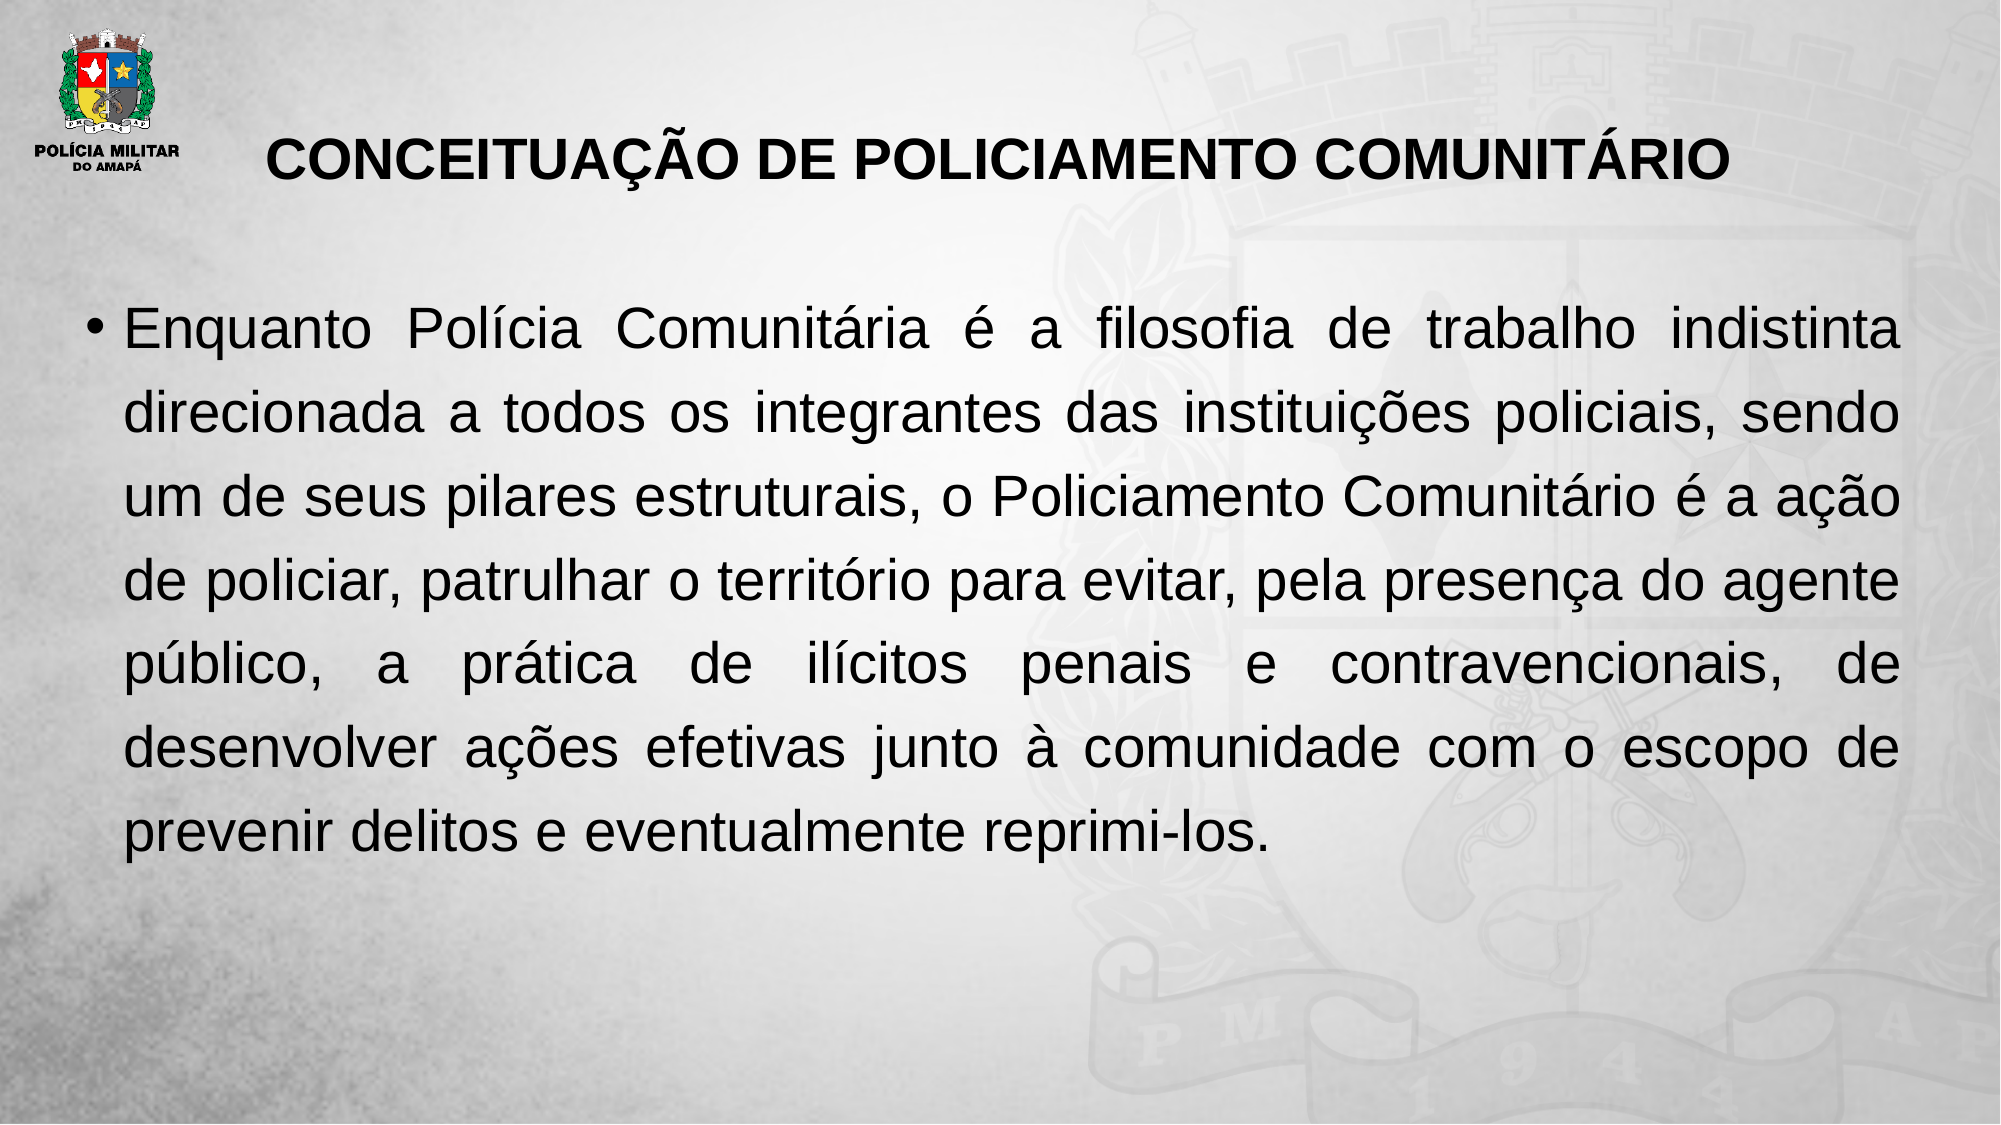

# Conceituação de Policiamento Comunitário
Enquanto Polícia Comunitária é a filosofia de trabalho indistinta direcionada a todos os integrantes das instituições policiais, sendo um de seus pilares estruturais, o Policiamento Comunitário é a ação de policiar, patrulhar o território para evitar, pela presença do agente público, a prática de ilícitos penais e contravencionais, de desenvolver ações efetivas junto à comunidade com o escopo de prevenir delitos e eventualmente reprimi-los.